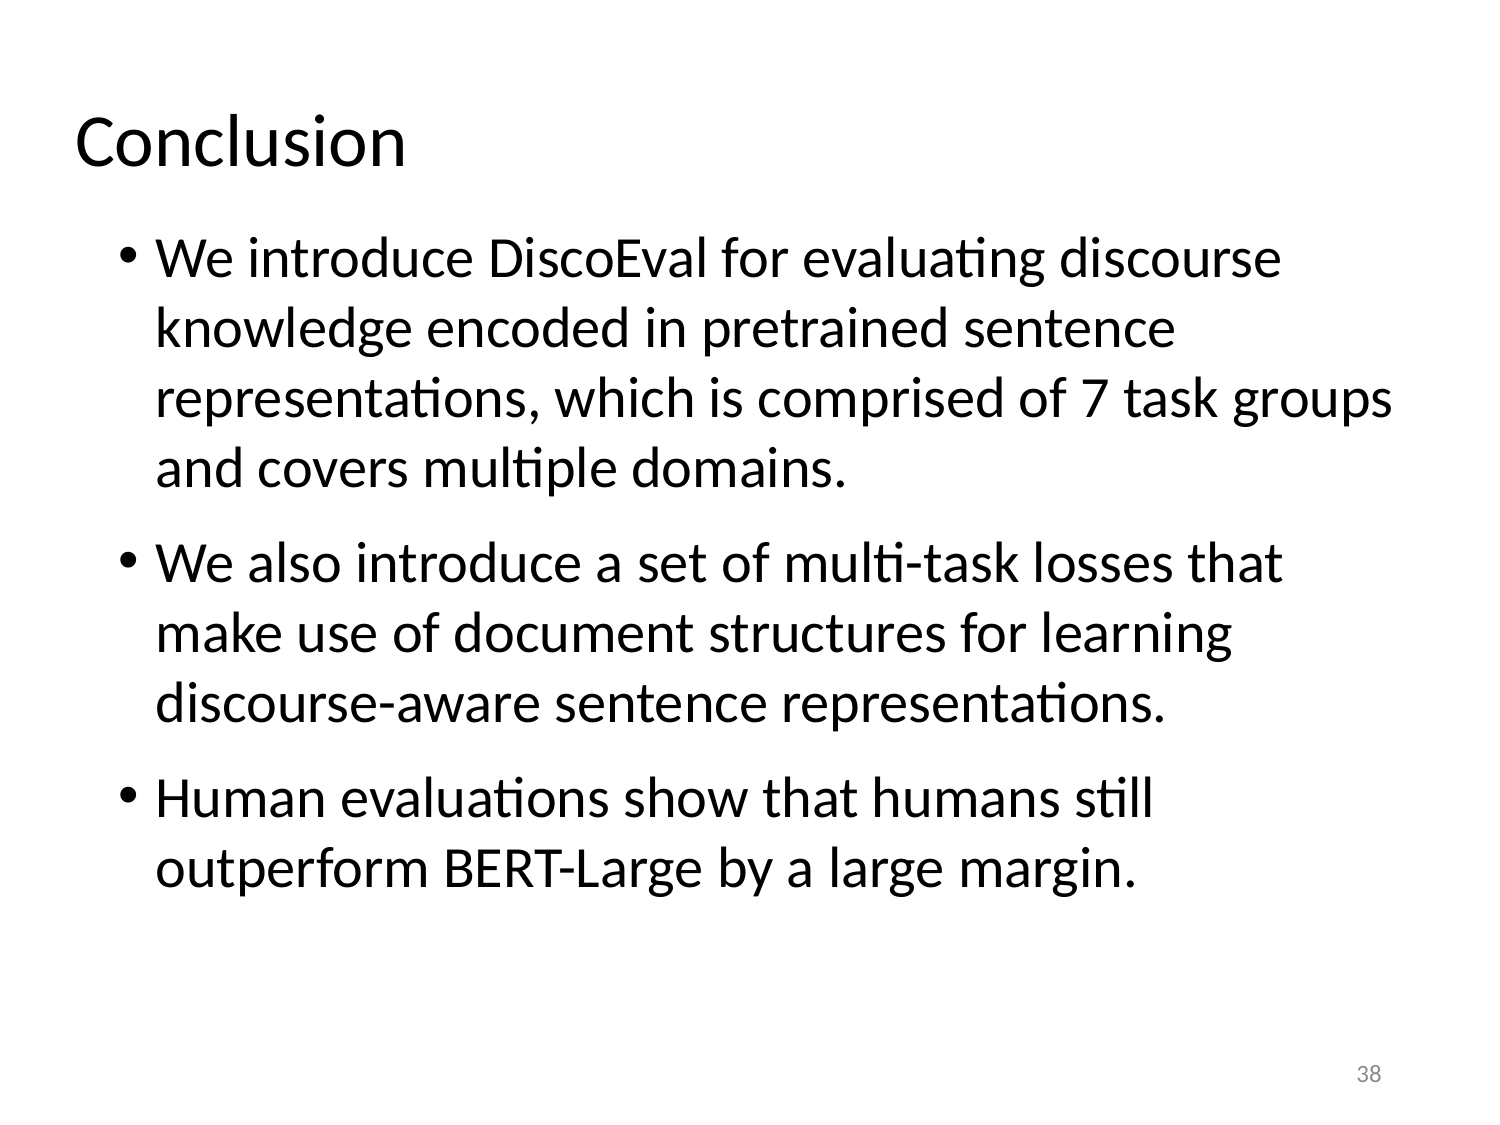

# Conclusion
We introduce DiscoEval for evaluating discourse knowledge encoded in pretrained sentence representations, which is comprised of 7 task groups and covers multiple domains.
We also introduce a set of multi-task losses that make use of document structures for learning discourse-aware sentence representations.
Human evaluations show that humans still outperform BERT-Large by a large margin.

38